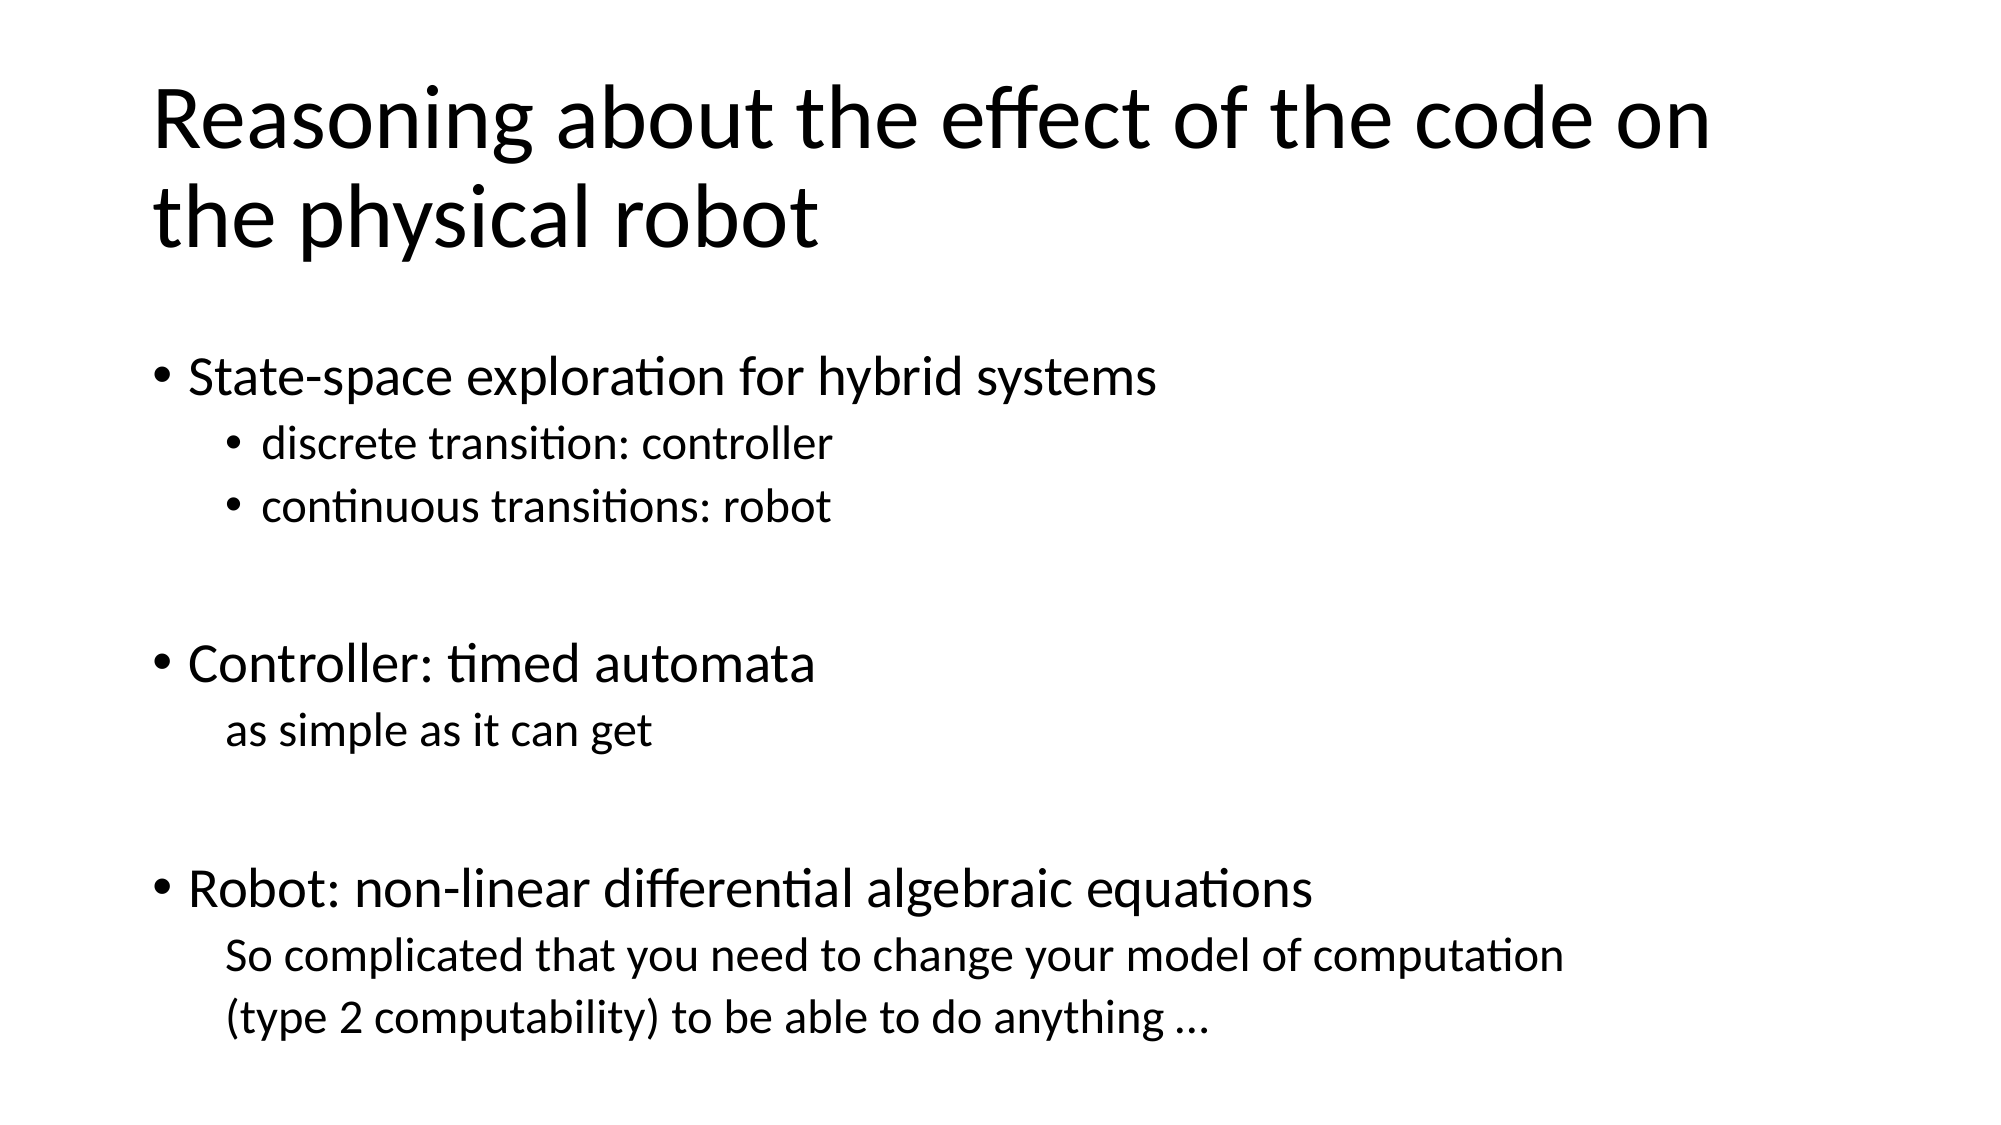

# Reasoning about the effect of the code on the physical robot
State-space exploration for hybrid systems
discrete transition: controller
continuous transitions: robot

Controller: timed automata
as simple as it can get

Robot: non-linear differential algebraic equations
So complicated that you need to change your model of computation
(type 2 computability) to be able to do anything …